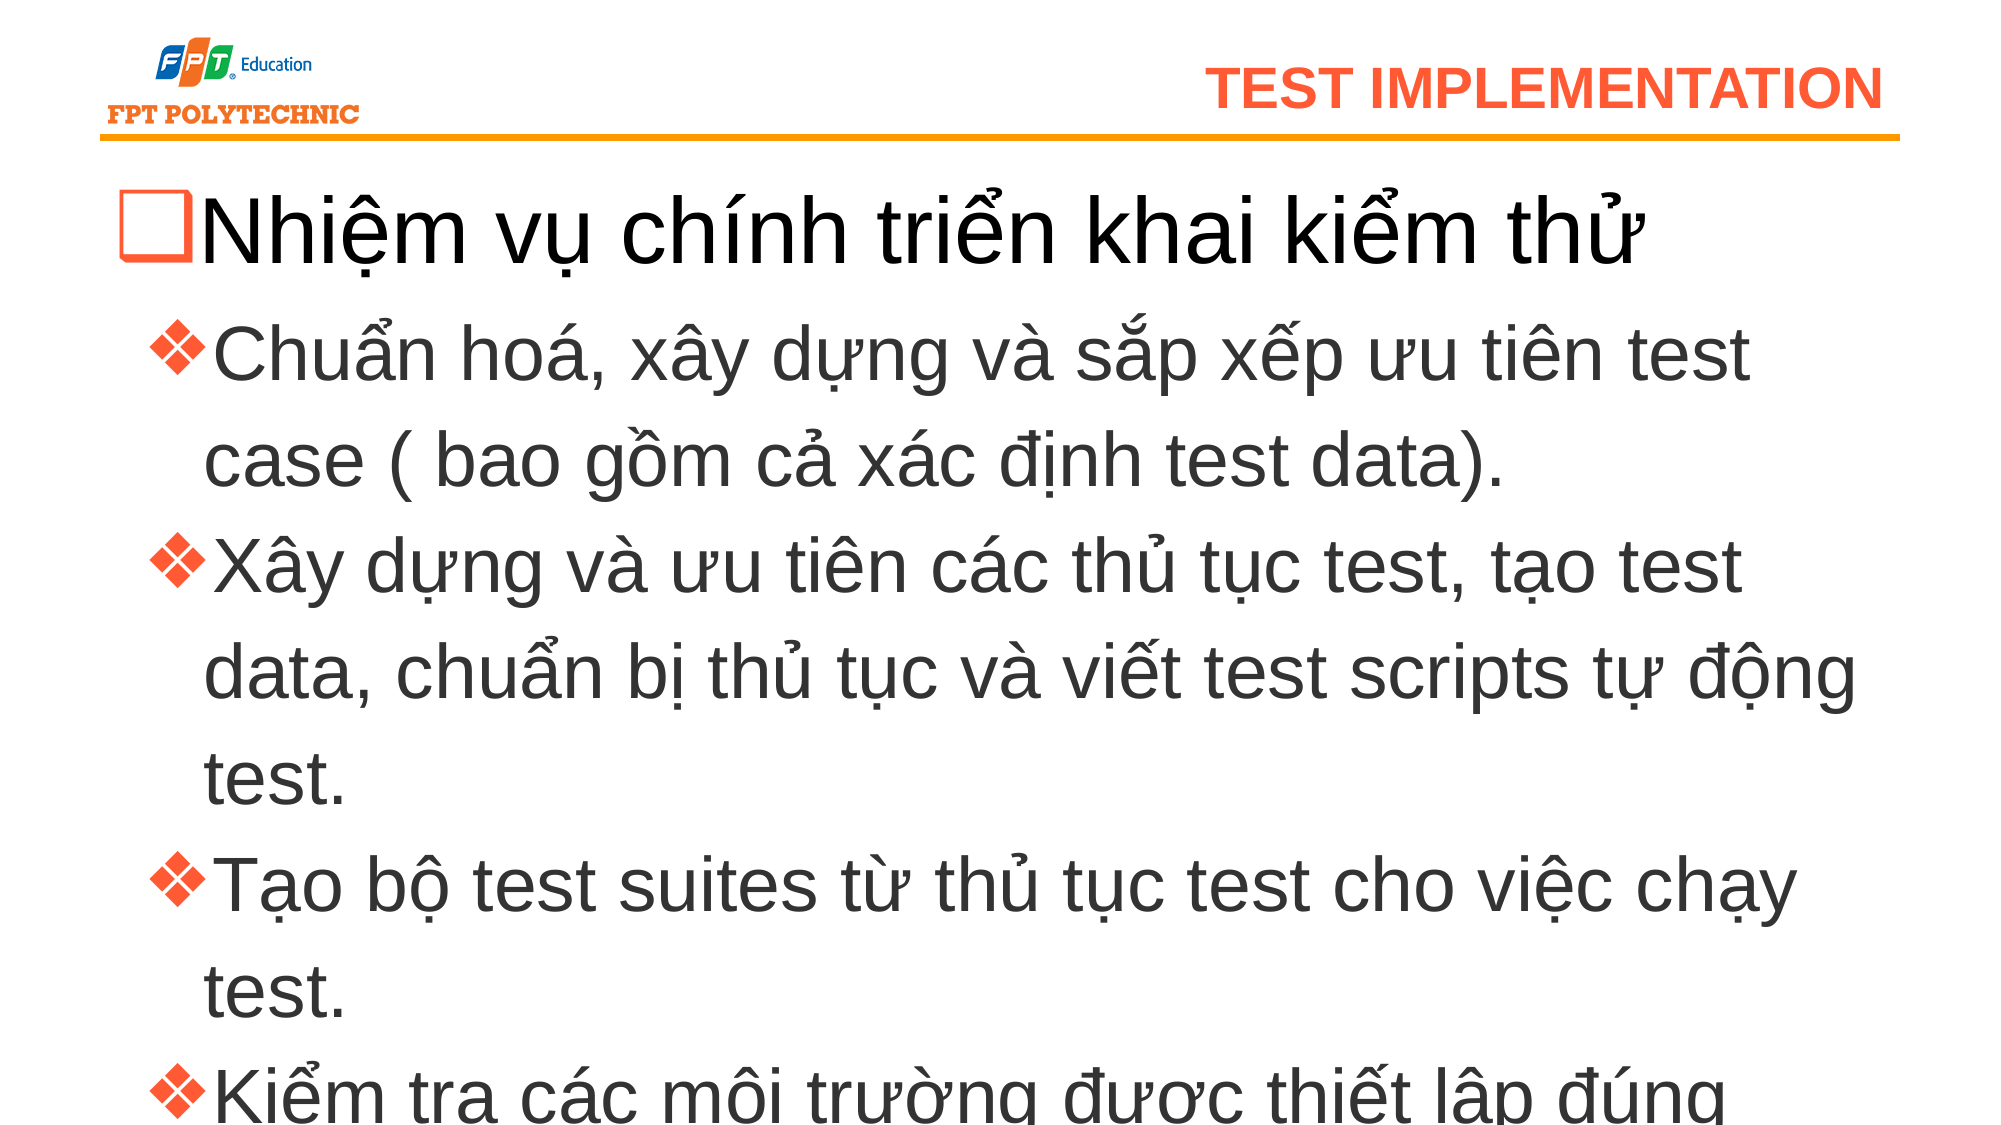

# test implementation
Nhiệm vụ chính triển khai kiểm thử
Chuẩn hoá, xây dựng và sắp xếp ưu tiên test case ( bao gồm cả xác định test data).
Xây dựng và ưu tiên các thủ tục test, tạo test data, chuẩn bị thủ tục và viết test scripts tự động test.
Tạo bộ test suites từ thủ tục test cho việc chạy test.
Kiểm tra các môi trường được thiết lập đúng chưa.
Kiểm tra và cập nhật ma trận theo dõi.